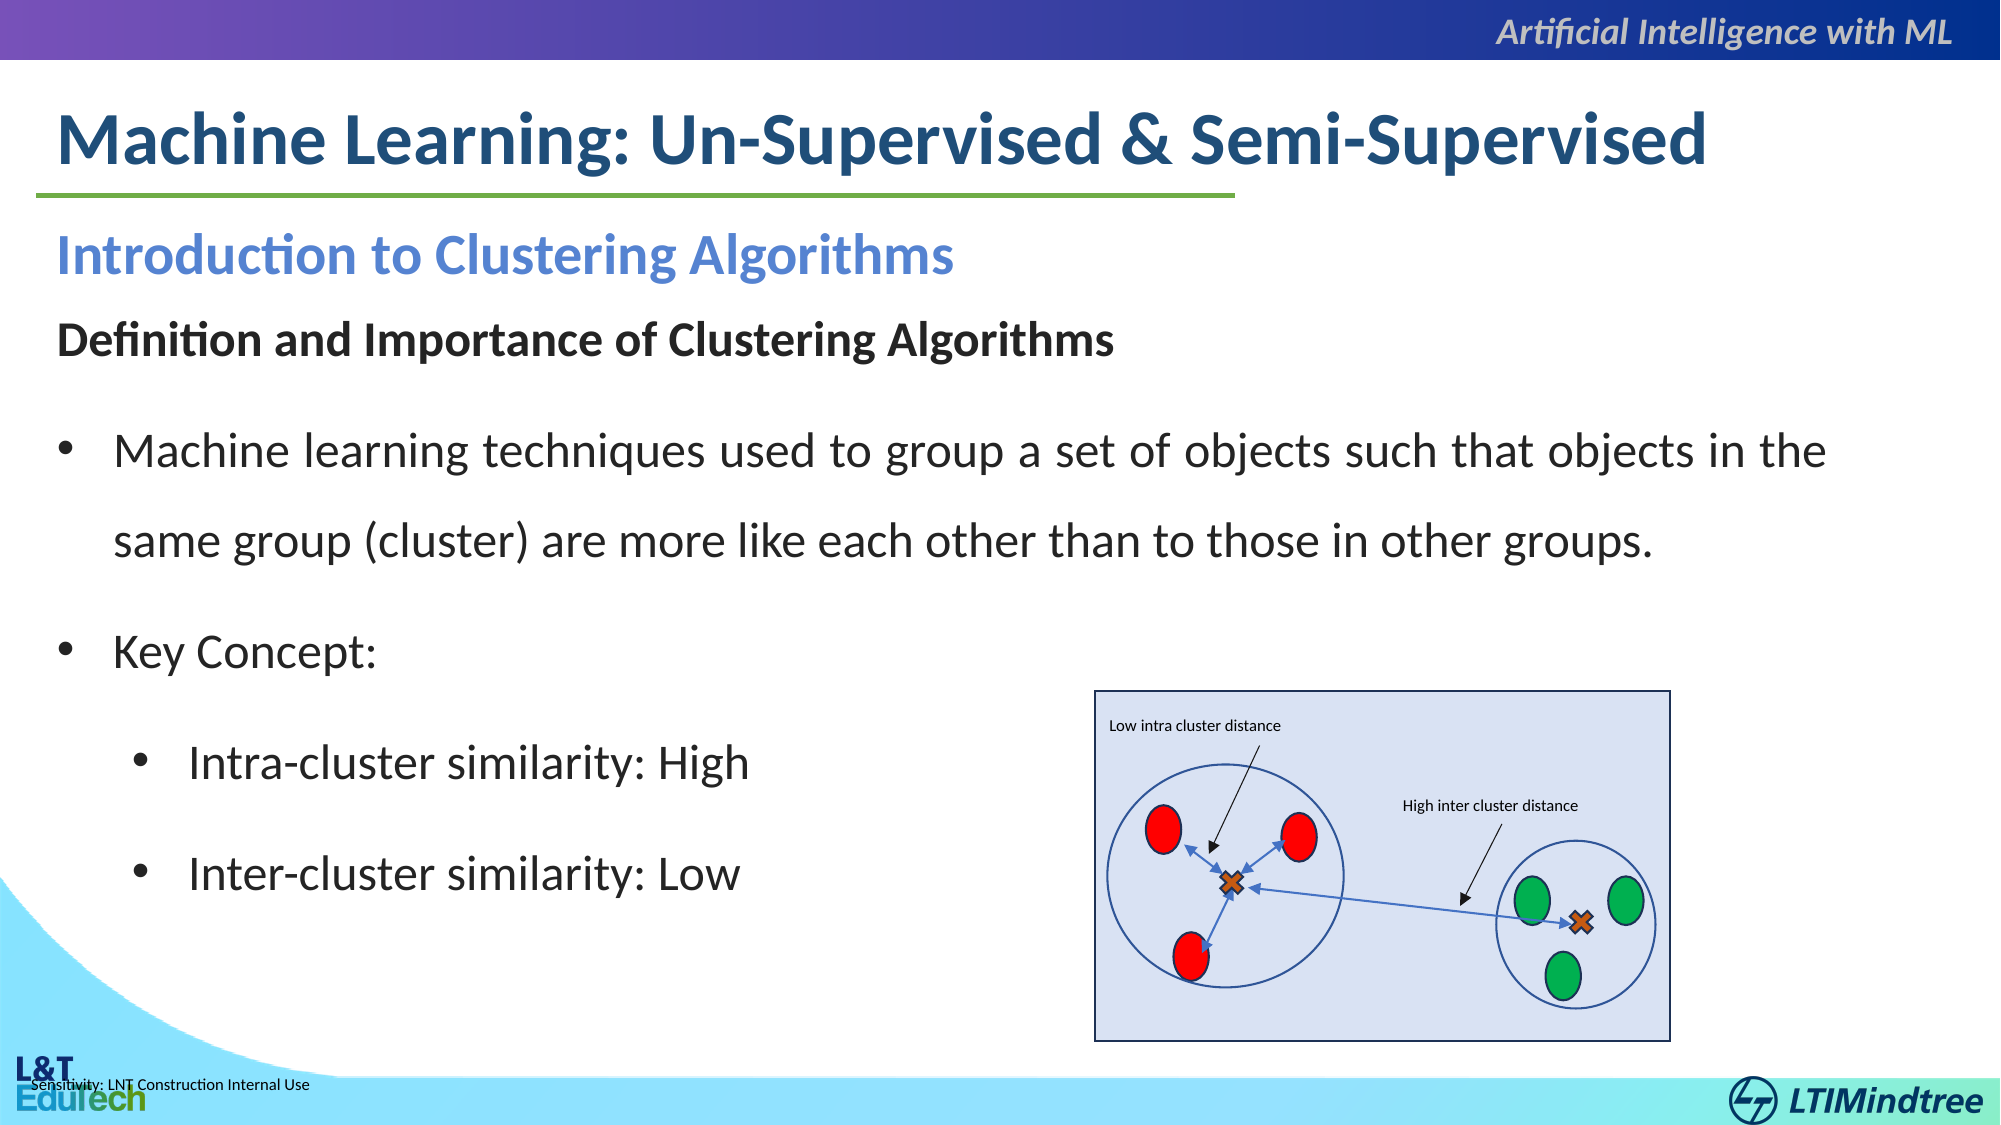

Artificial Intelligence with ML
Machine Learning: Un-Supervised & Semi-Supervised
Introduction to Clustering Algorithms
Definition and Importance of Clustering Algorithms
Machine learning techniques used to group a set of objects such that objects in the same group (cluster) are more like each other than to those in other groups.
Key Concept:
Intra-cluster similarity: High
Inter-cluster similarity: Low

Low intra cluster distance

High inter cluster distance